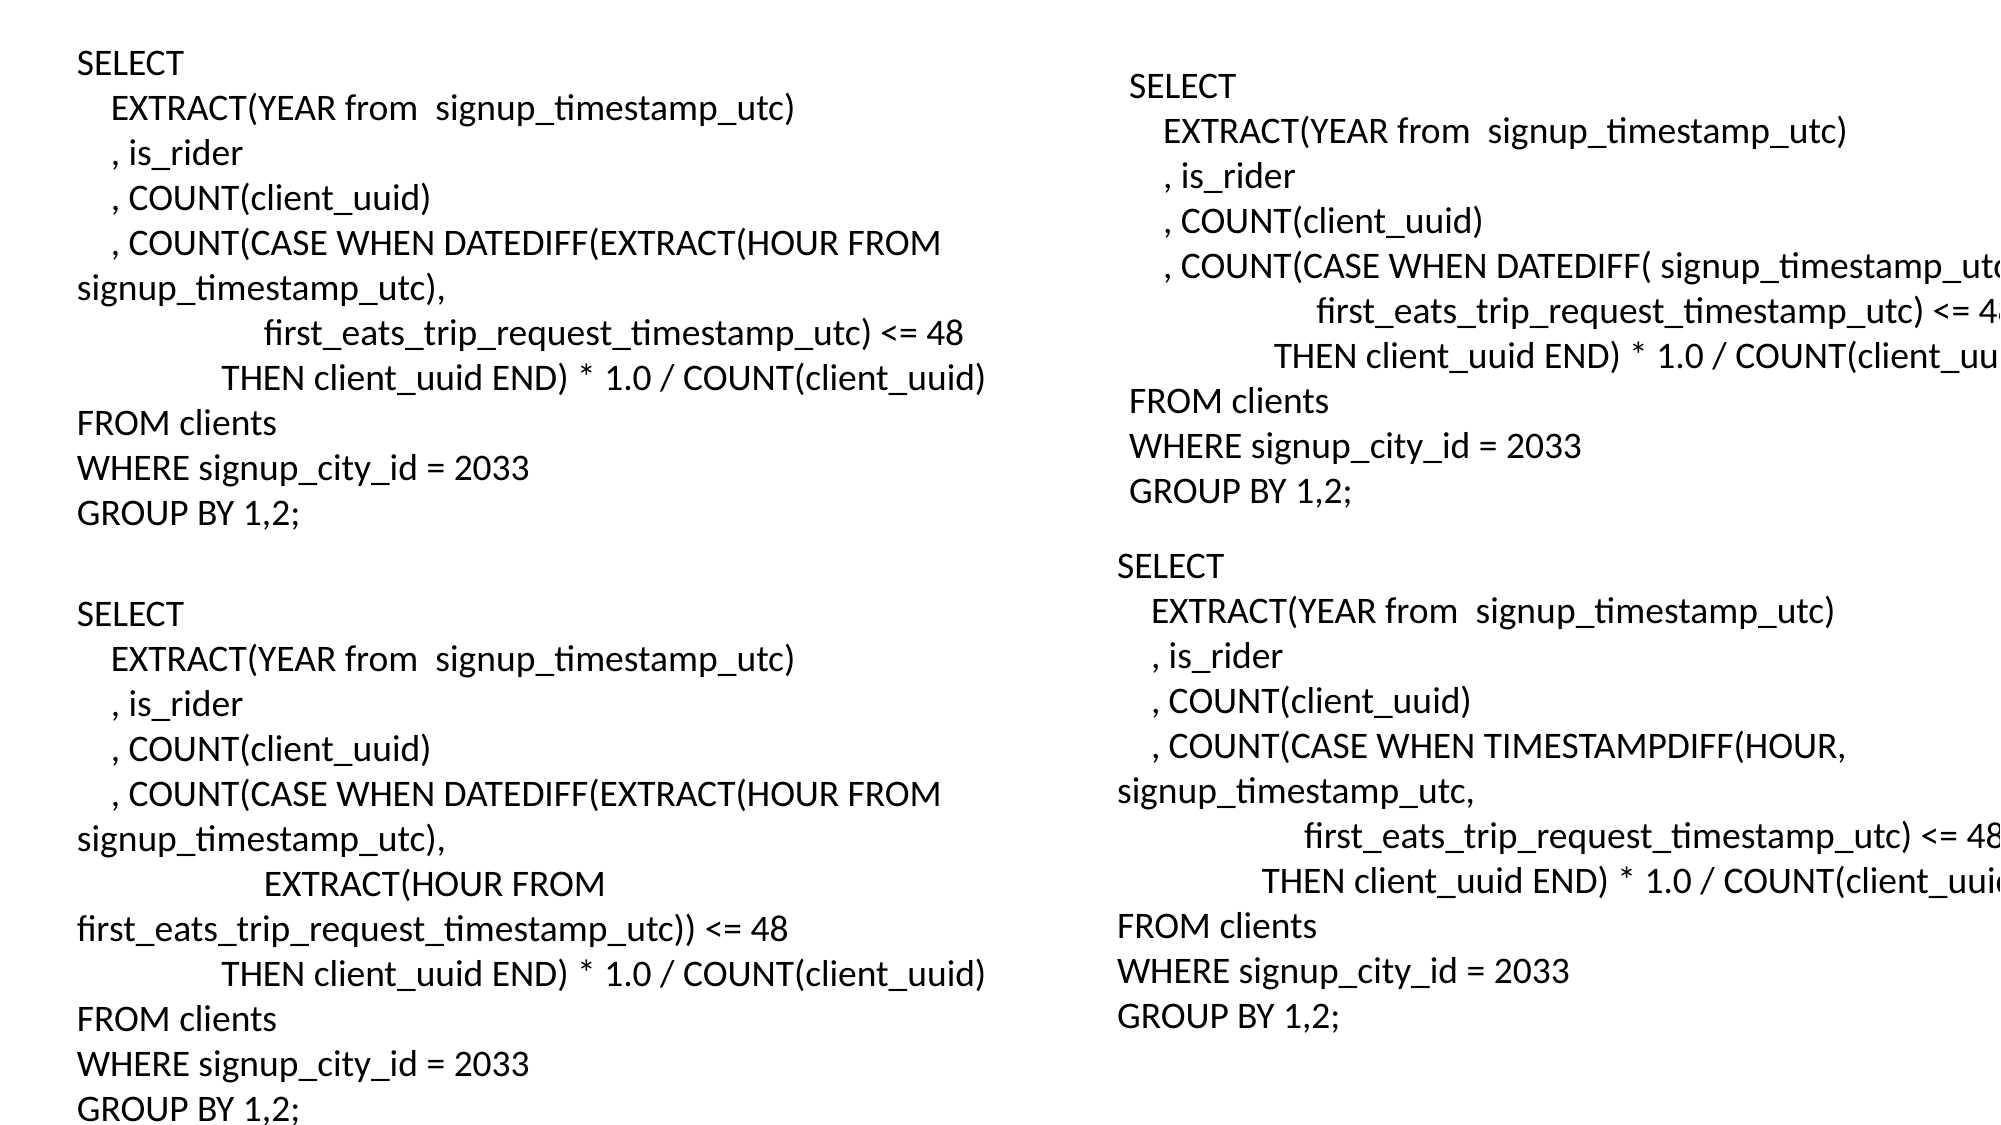

SELECT
    EXTRACT(YEAR from  signup_timestamp_utc)
    , is_rider
    , COUNT(client_uuid)
    , COUNT(CASE WHEN DATEDIFF(EXTRACT(HOUR FROM signup_timestamp_utc),
                      first_eats_trip_request_timestamp_utc) <= 48
                 THEN client_uuid END) * 1.0 / COUNT(client_uuid)
FROM clients
WHERE signup_city_id = 2033
GROUP BY 1,2;
SELECT
    EXTRACT(YEAR from  signup_timestamp_utc)
    , is_rider
    , COUNT(client_uuid)
    , COUNT(CASE WHEN DATEDIFF( signup_timestamp_utc,
                      first_eats_trip_request_timestamp_utc) <= 48
                 THEN client_uuid END) * 1.0 / COUNT(client_uuid)
FROM clients
WHERE signup_city_id = 2033
GROUP BY 1,2;
SELECT
    EXTRACT(YEAR from  signup_timestamp_utc)
    , is_rider
    , COUNT(client_uuid)
    , COUNT(CASE WHEN TIMESTAMPDIFF(HOUR, signup_timestamp_utc,
                      first_eats_trip_request_timestamp_utc) <= 48
                 THEN client_uuid END) * 1.0 / COUNT(client_uuid)
FROM clients
WHERE signup_city_id = 2033
GROUP BY 1,2;
SELECT
    EXTRACT(YEAR from  signup_timestamp_utc)
    , is_rider
    , COUNT(client_uuid)
    , COUNT(CASE WHEN DATEDIFF(EXTRACT(HOUR FROM signup_timestamp_utc),
                      EXTRACT(HOUR FROM first_eats_trip_request_timestamp_utc)) <= 48
                 THEN client_uuid END) * 1.0 / COUNT(client_uuid)
FROM clients
WHERE signup_city_id = 2033
GROUP BY 1,2;